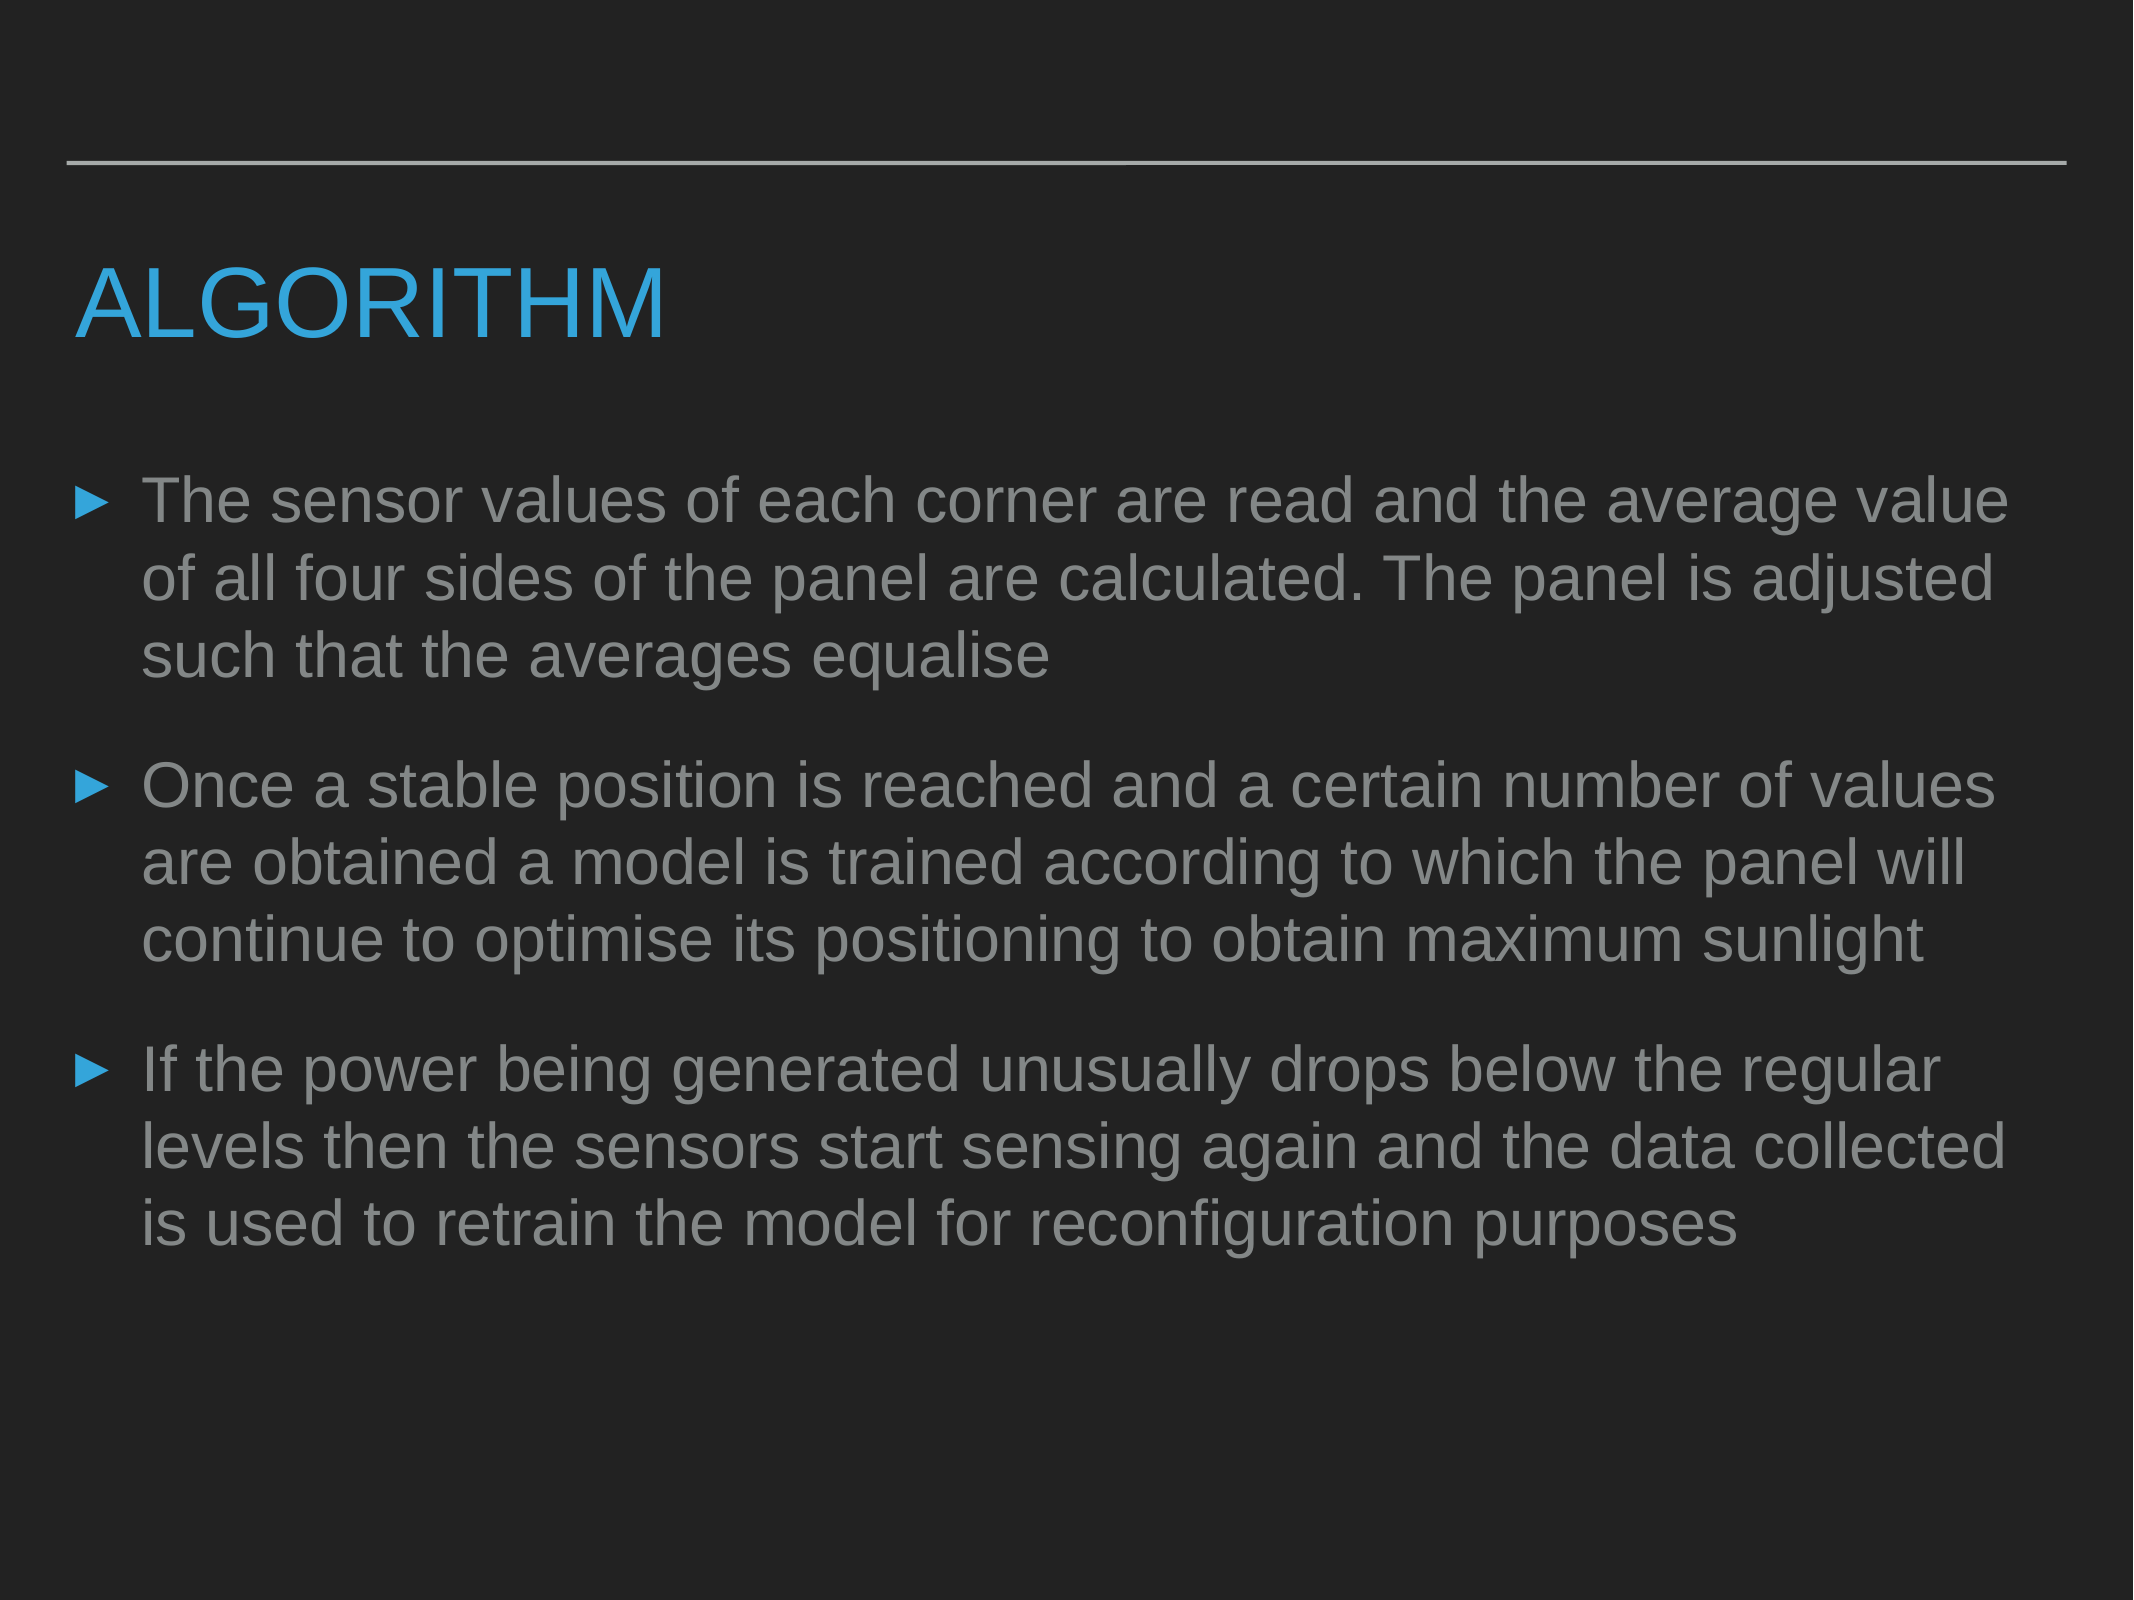

# Algorithm
The sensor values of each corner are read and the average value of all four sides of the panel are calculated. The panel is adjusted such that the averages equalise
Once a stable position is reached and a certain number of values are obtained a model is trained according to which the panel will continue to optimise its positioning to obtain maximum sunlight
If the power being generated unusually drops below the regular levels then the sensors start sensing again and the data collected is used to retrain the model for reconfiguration purposes